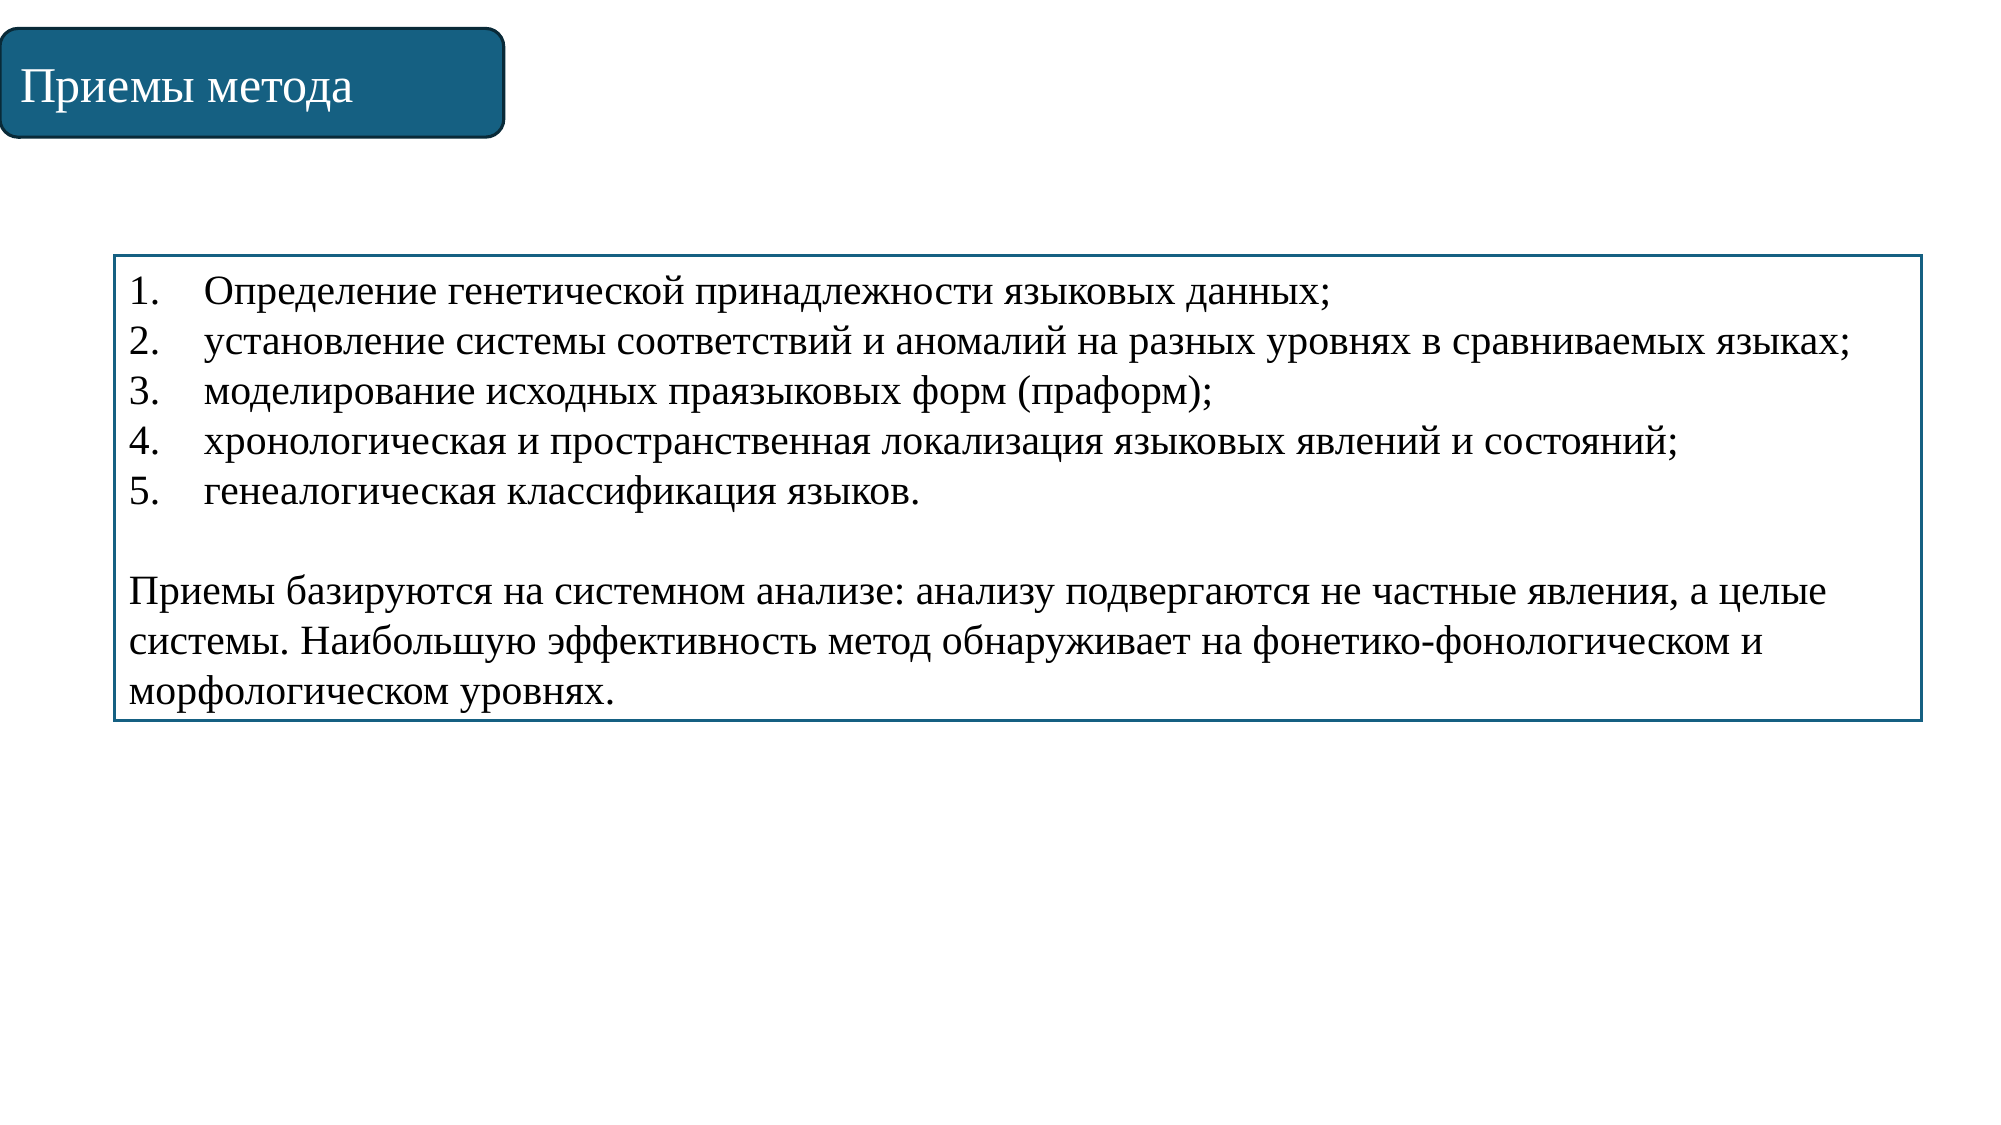

Приемы метода
Определение генетической принадлежности языковых данных;
установление системы соответствий и аномалий на разных уровнях в сравниваемых языках;
моделирование исходных праязыковых форм (праформ);
хронологическая и пространственная локализация языковых явлений и состояний;
генеалогическая классификация языков.

Приемы базируются на системном анализе: анализу подвергаются не частные явления, а целые системы. Наибольшую эффективность метод обнаруживает на фонетико-фонологическом и морфологическом уровнях.